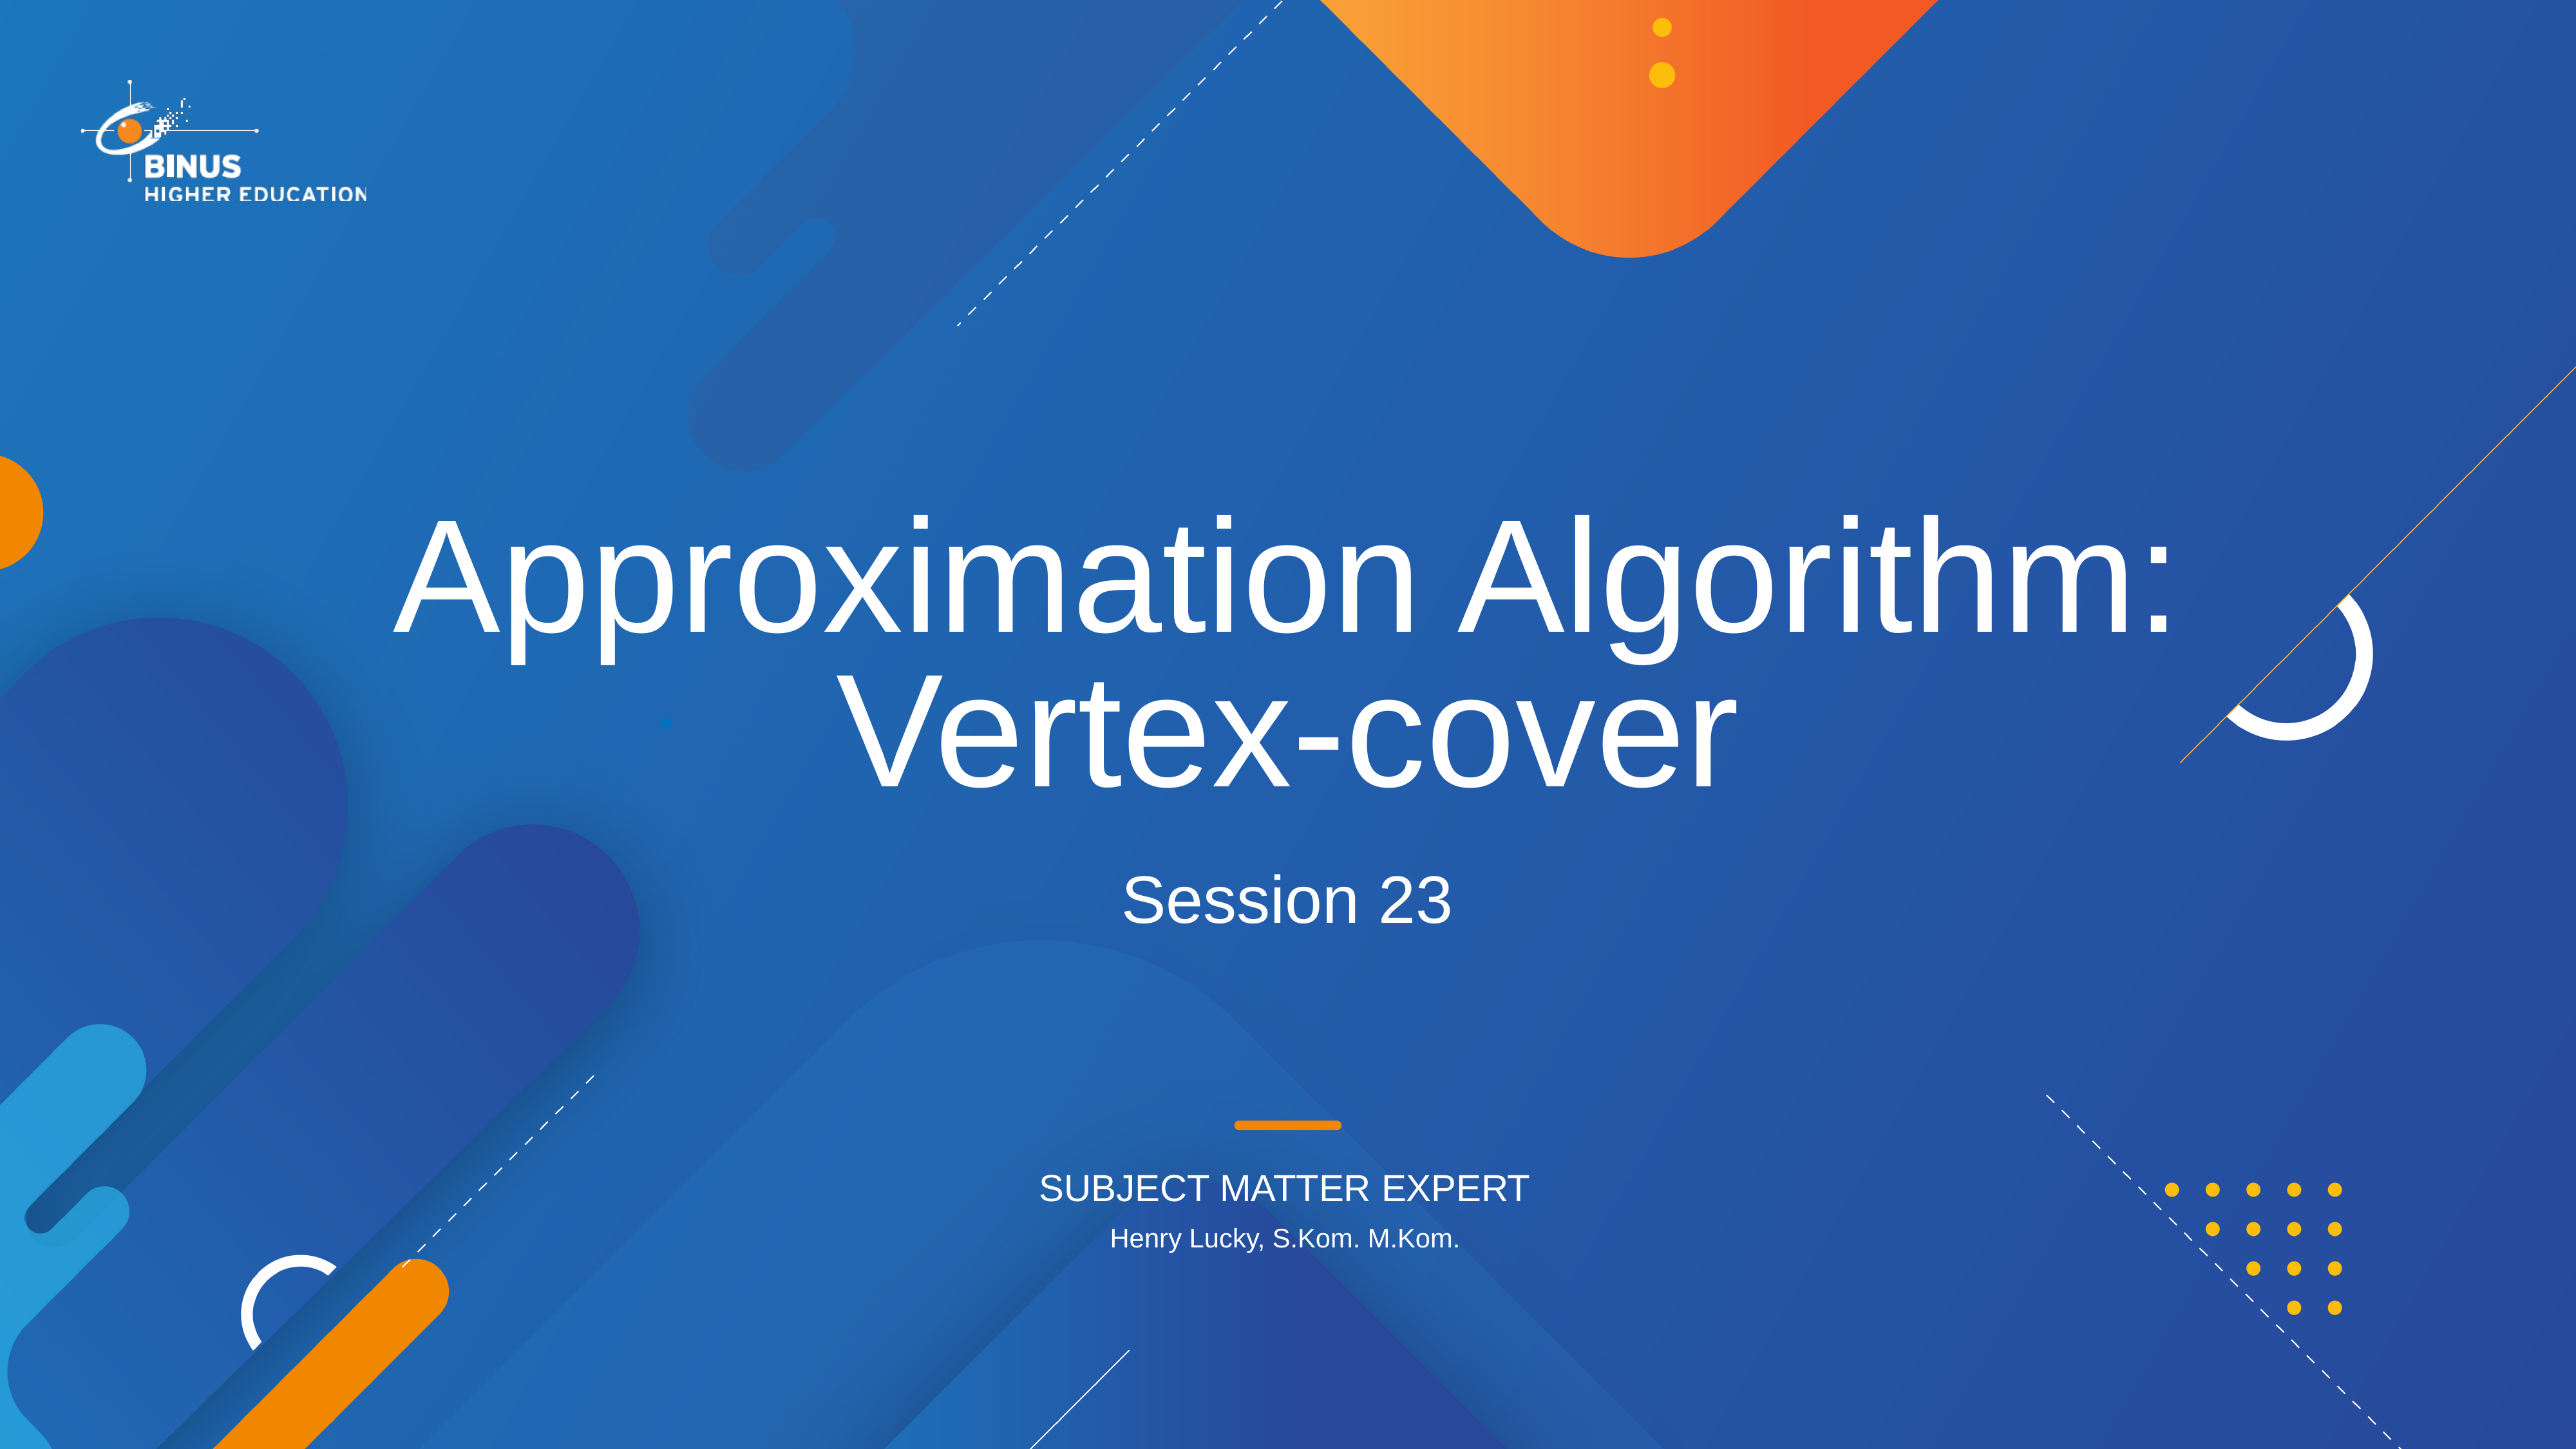

# Approximation Algorithm: Vertex-cover
Session 23
Henry Lucky, S.Kom. M.Kom.